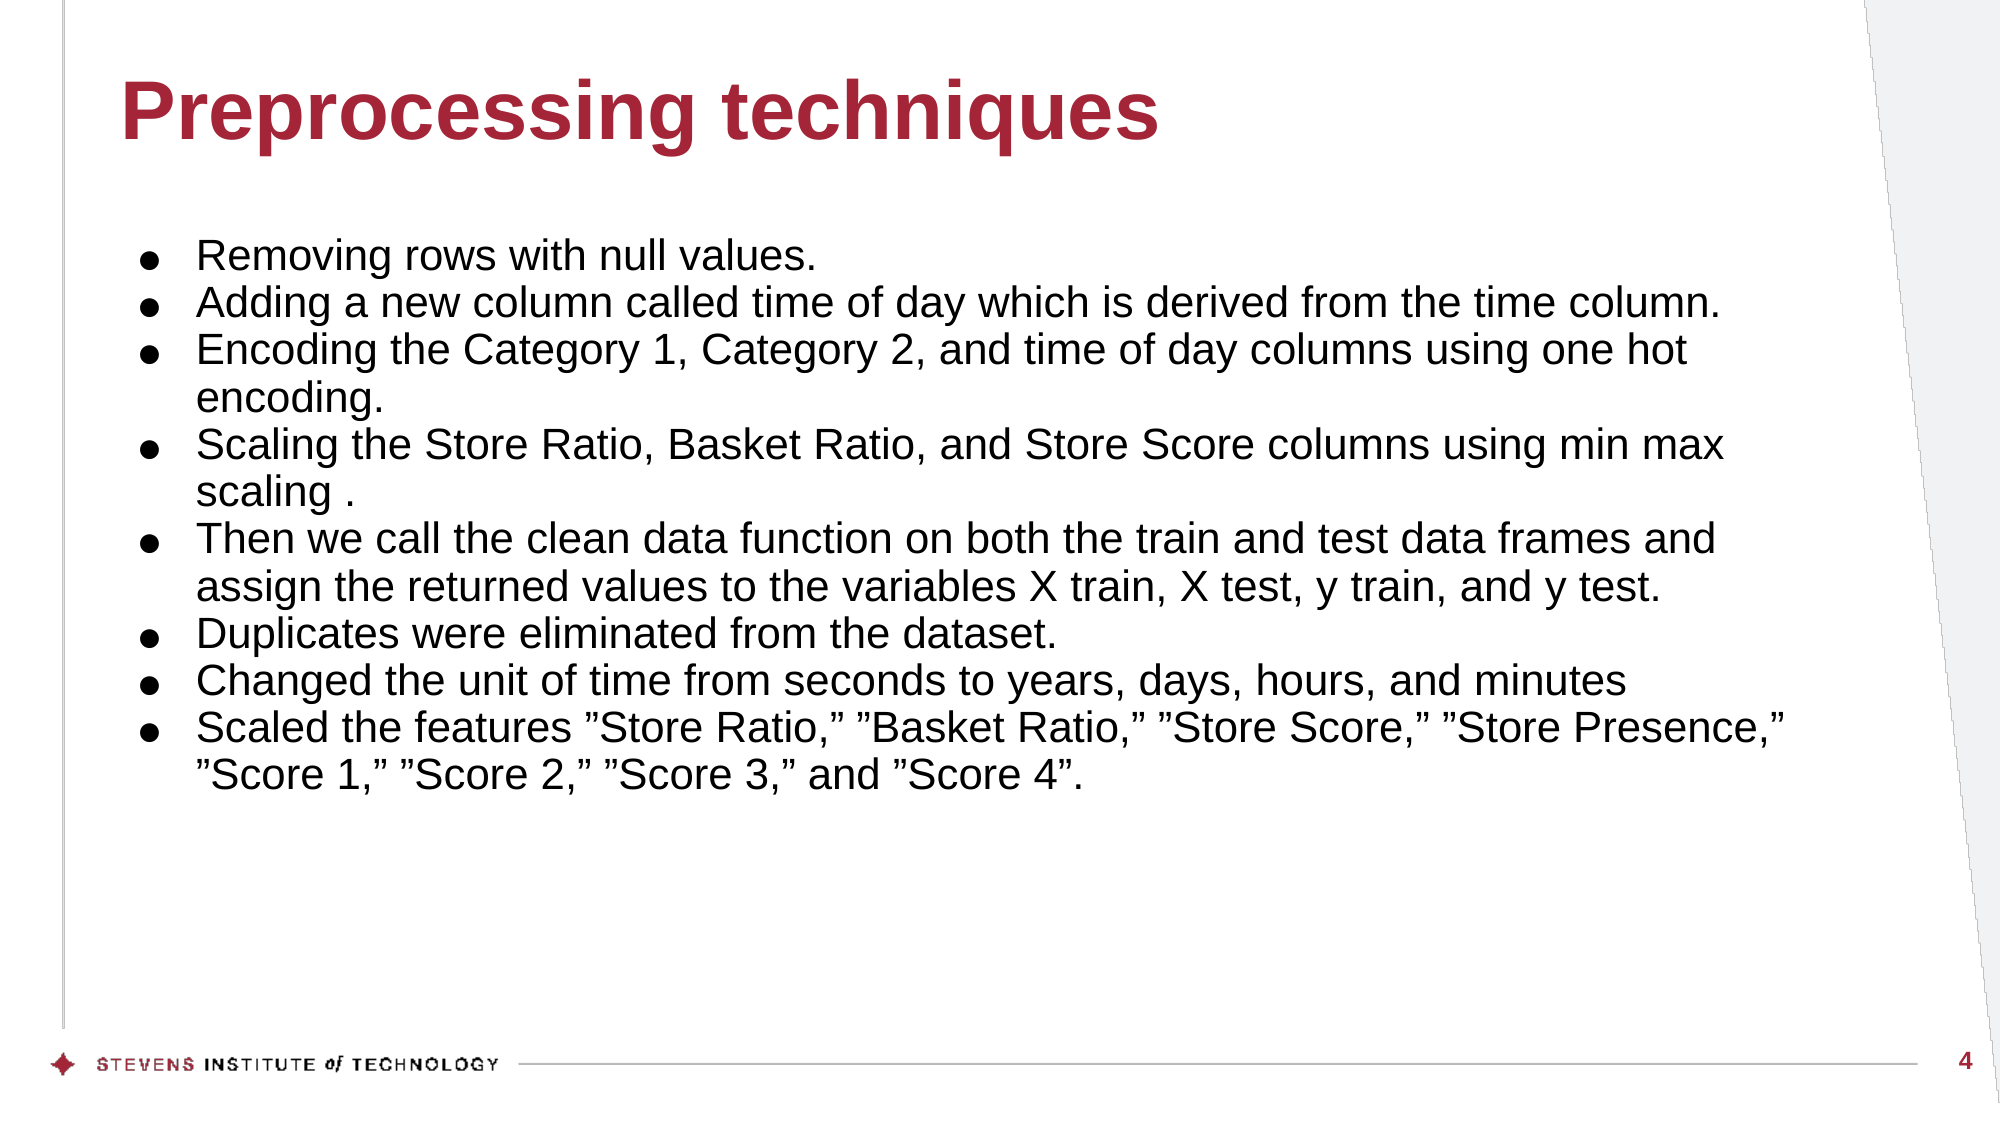

# Preprocessing techniques
Removing rows with null values.
Adding a new column called time of day which is derived from the time column.
Encoding the Category 1, Category 2, and time of day columns using one hot encoding.
Scaling the Store Ratio, Basket Ratio, and Store Score columns using min max scaling .
Then we call the clean data function on both the train and test data frames and assign the returned values to the variables X train, X test, y train, and y test.
Duplicates were eliminated from the dataset.
Changed the unit of time from seconds to years, days, hours, and minutes
Scaled the features ”Store Ratio,” ”Basket Ratio,” ”Store Score,” ”Store Presence,” ”Score 1,” ”Score 2,” ”Score 3,” and ”Score 4”.
4